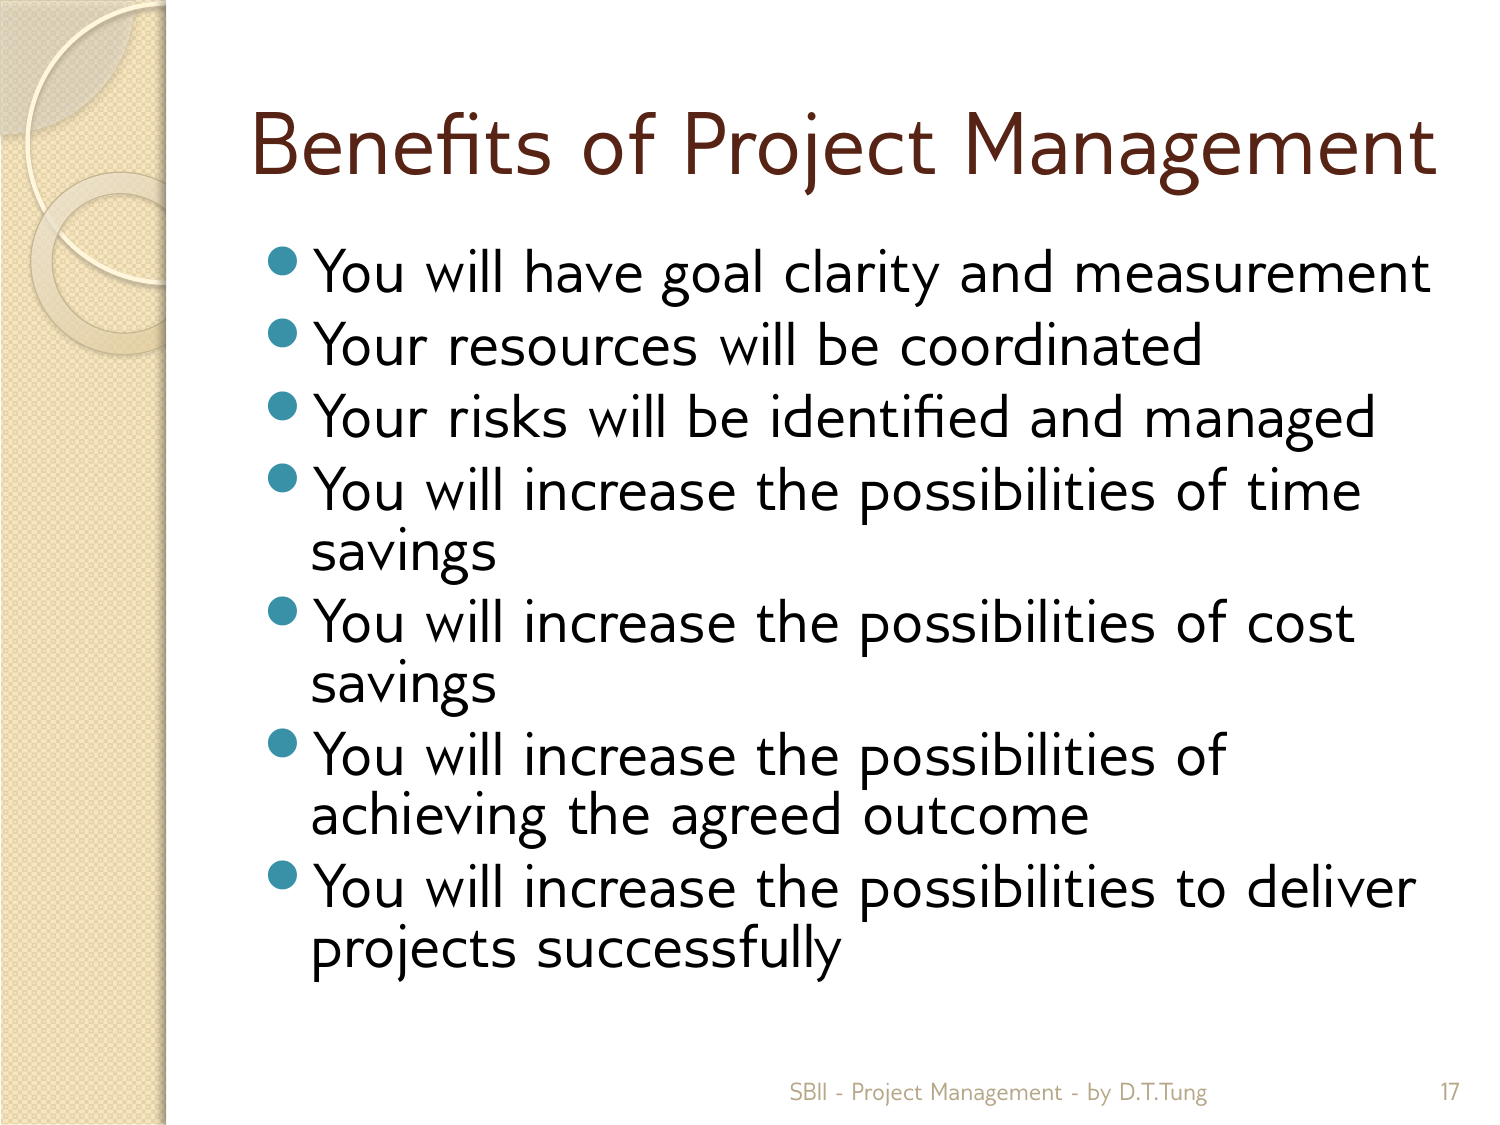

# Benefits of Project Management
You will have goal clarity and measurement
Your resources will be coordinated
Your risks will be identified and managed
You will increase the possibilities of time savings
You will increase the possibilities of cost savings
You will increase the possibilities of achieving the agreed outcome
You will increase the possibilities to deliver projects successfully

SBII - Project Management - by D.T.Tung
17